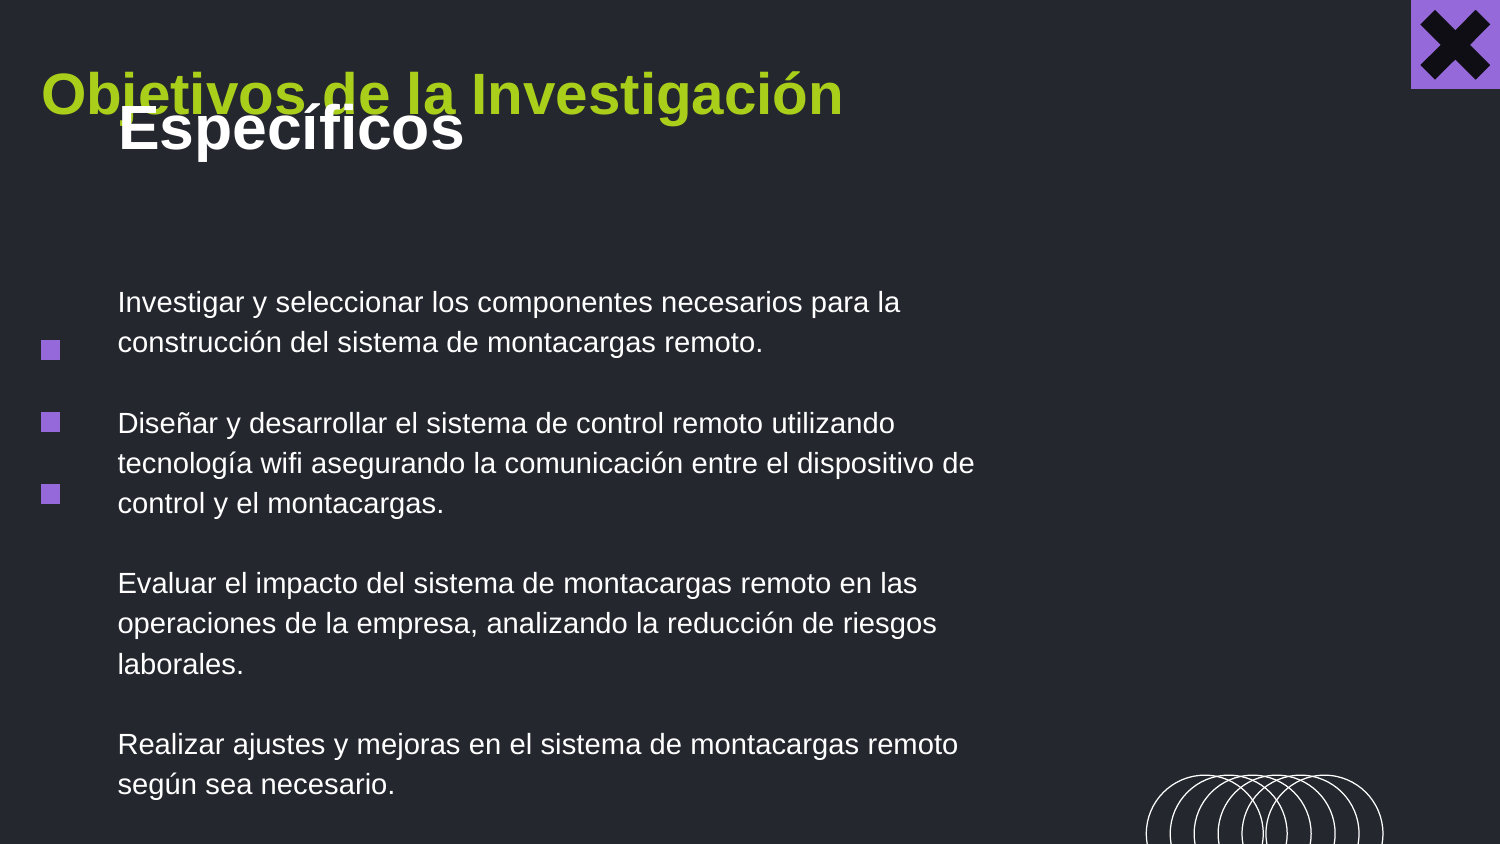

# Objetivos de la Investigación
Específicos
Investigar y seleccionar los componentes necesarios para la construcción del sistema de montacargas remoto.

Diseñar y desarrollar el sistema de control remoto utilizando tecnología wifi asegurando la comunicación entre el dispositivo de control y el montacargas.

Evaluar el impacto del sistema de montacargas remoto en las operaciones de la empresa, analizando la reducción de riesgos laborales.

Realizar ajustes y mejoras en el sistema de montacargas remoto según sea necesario.